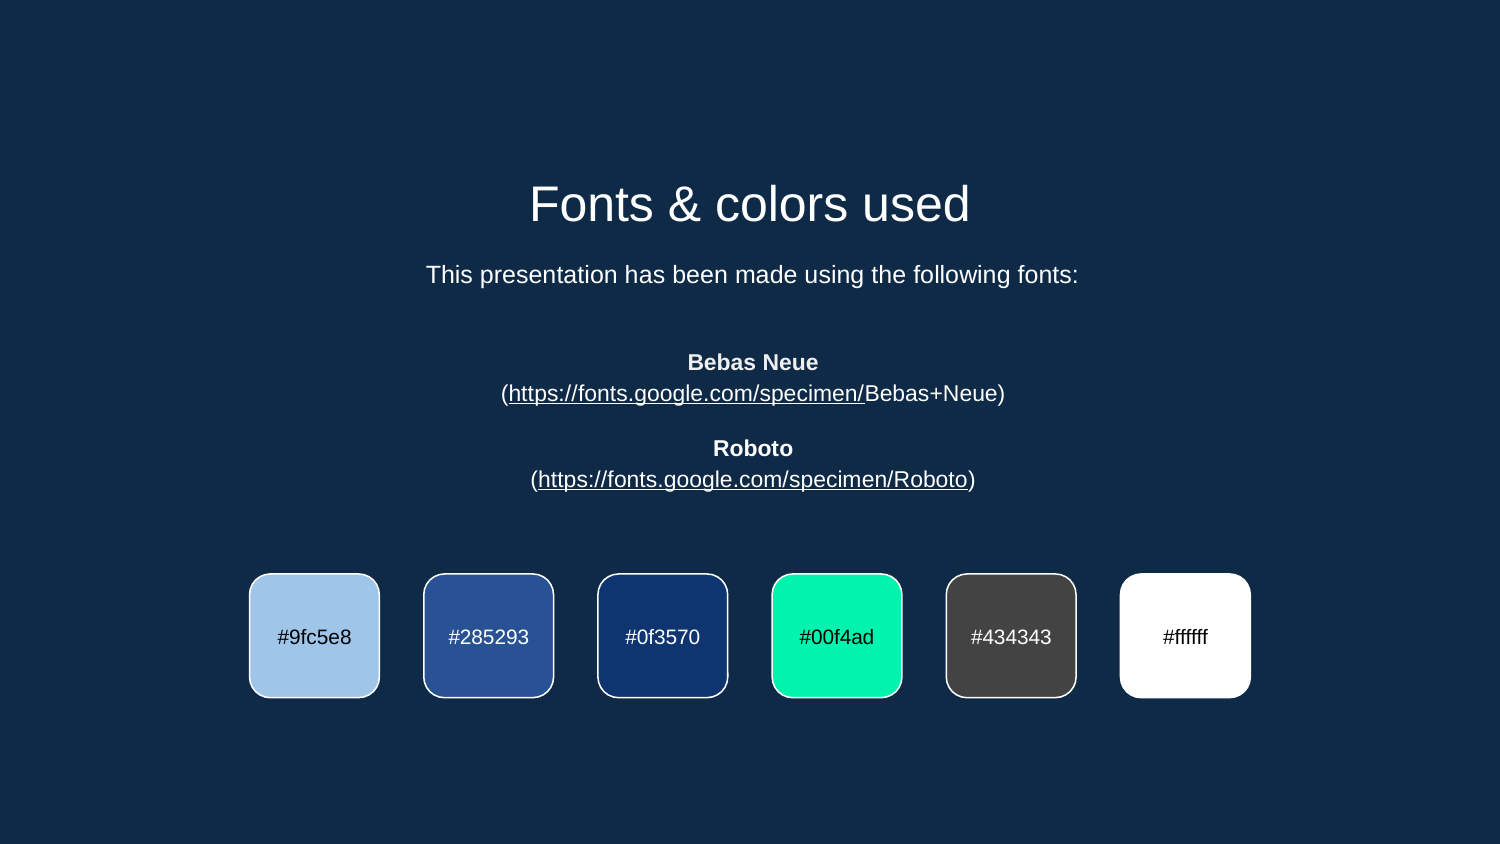

Fonts & colors used
This presentation has been made using the following fonts:

Bebas Neue
(https://fonts.google.com/specimen/Bebas+Neue)

Roboto
(https://fonts.google.com/specimen/Roboto)

#9fc5e8
#285293
#0f3570
#00f4ad
#434343
#ffffff